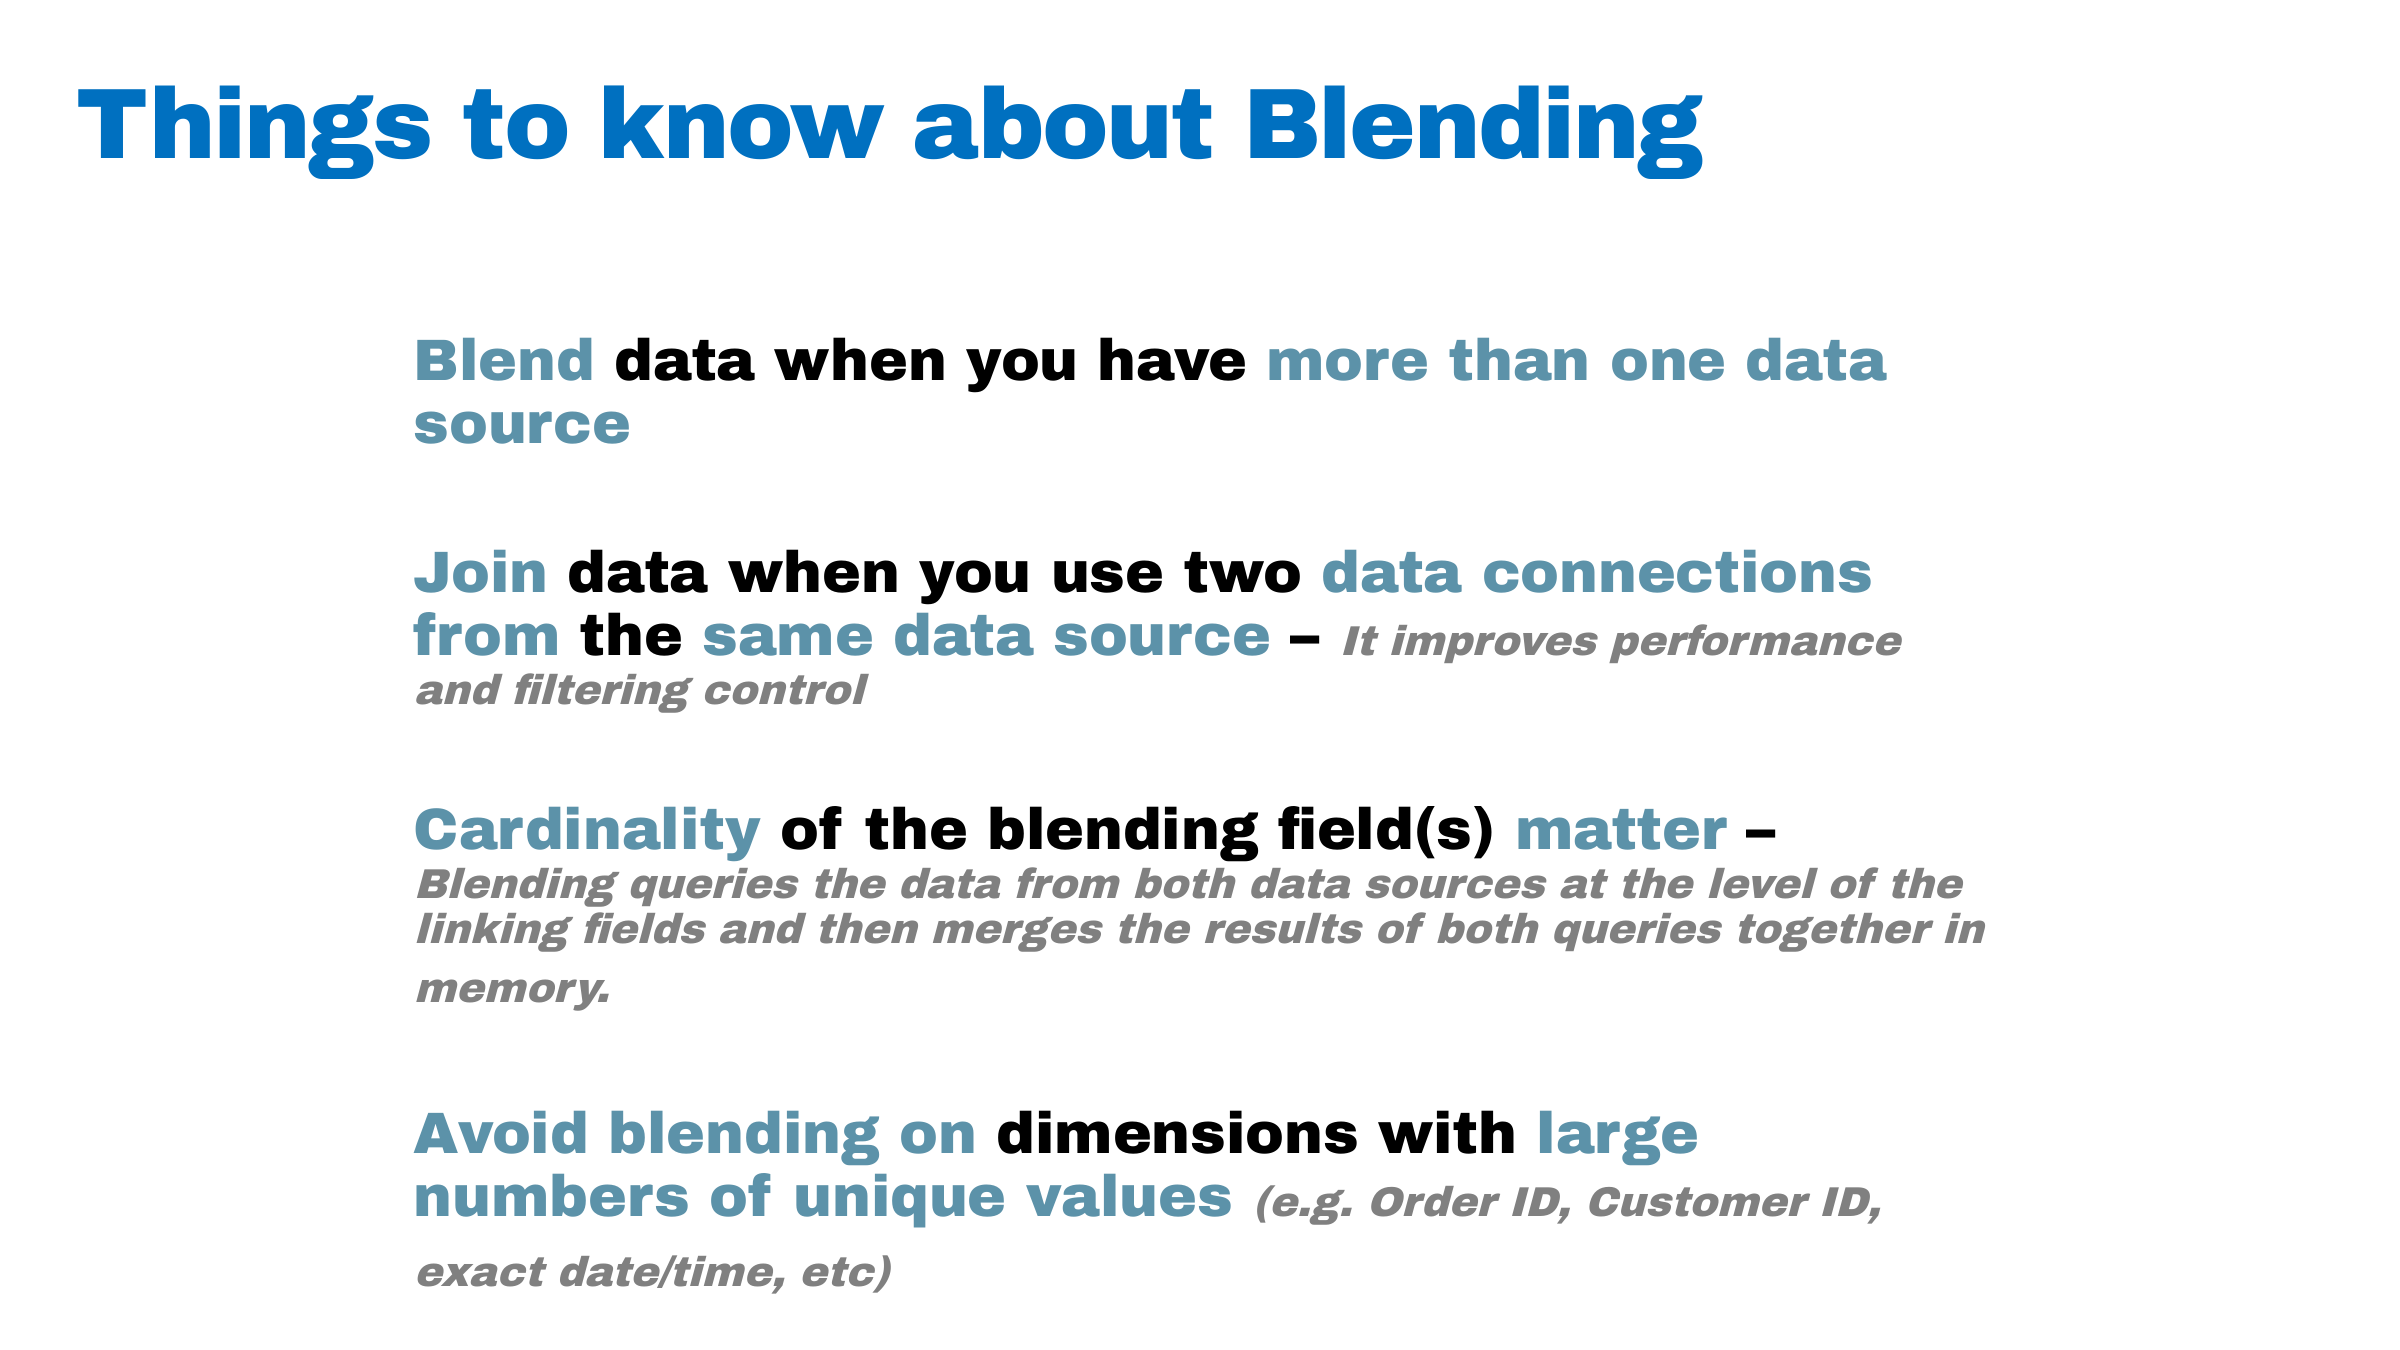

# Things to know about Blending
Blend data when you have more than one data source

Join data when you use two data connections from the same data source – It improves performance and filtering control

Cardinality of the blending field(s) matter – Blending queries the data from both data sources at the level of the linking fields and then merges the results of both queries together in memory.

Avoid blending on dimensions with large numbers of unique values (e.g. Order ID, Customer ID, exact date/time, etc)